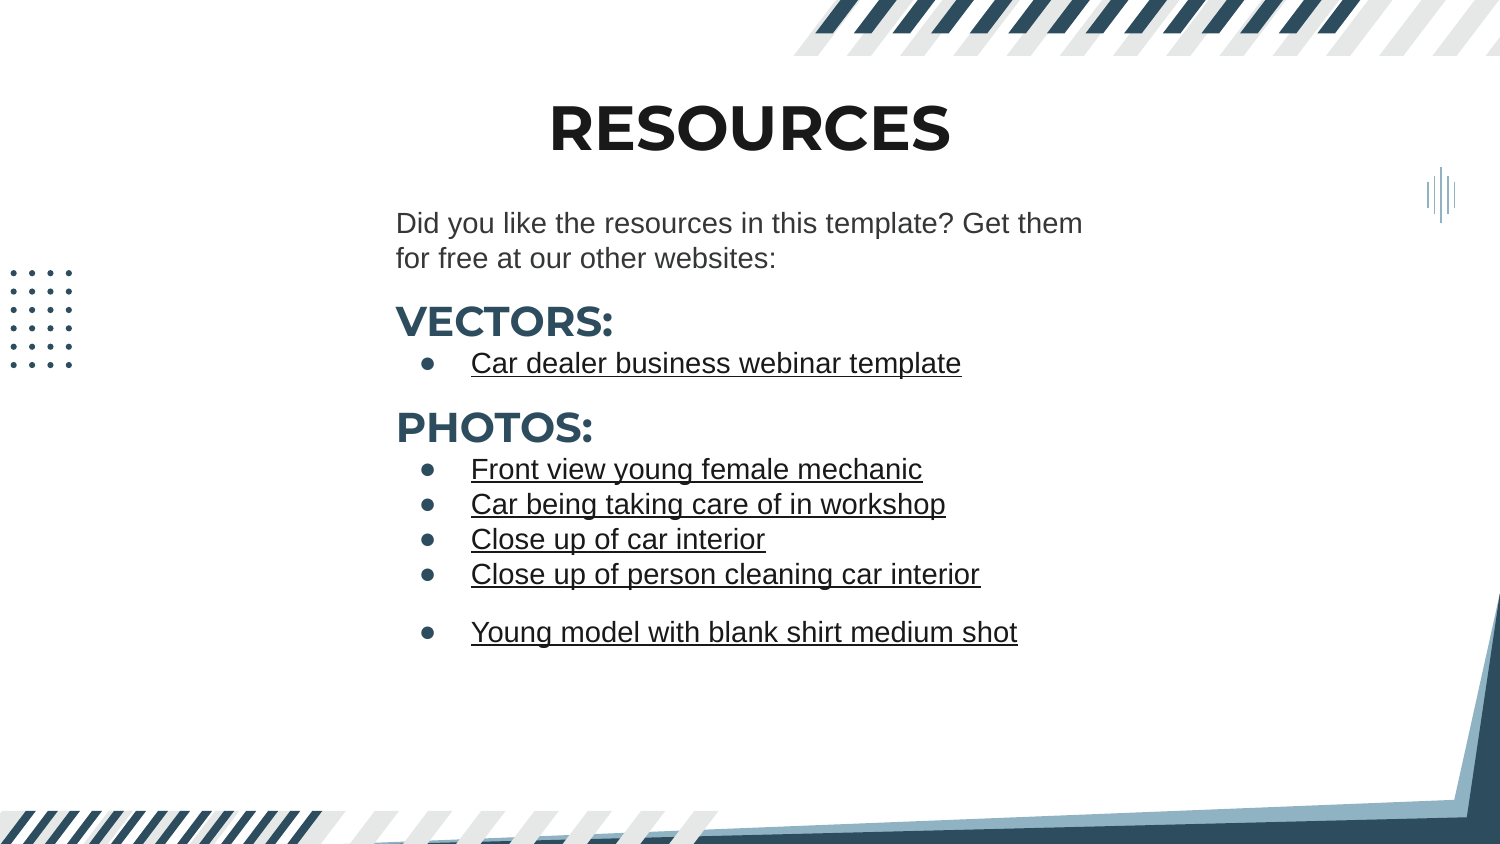

# RESOURCES
Did you like the resources in this template? Get them for free at our other websites:
VECTORS:
Car dealer business webinar template
PHOTOS:
Front view young female mechanic
Car being taking care of in workshop
Close up of car interior
Close up of person cleaning car interior
Young model with blank shirt medium shot